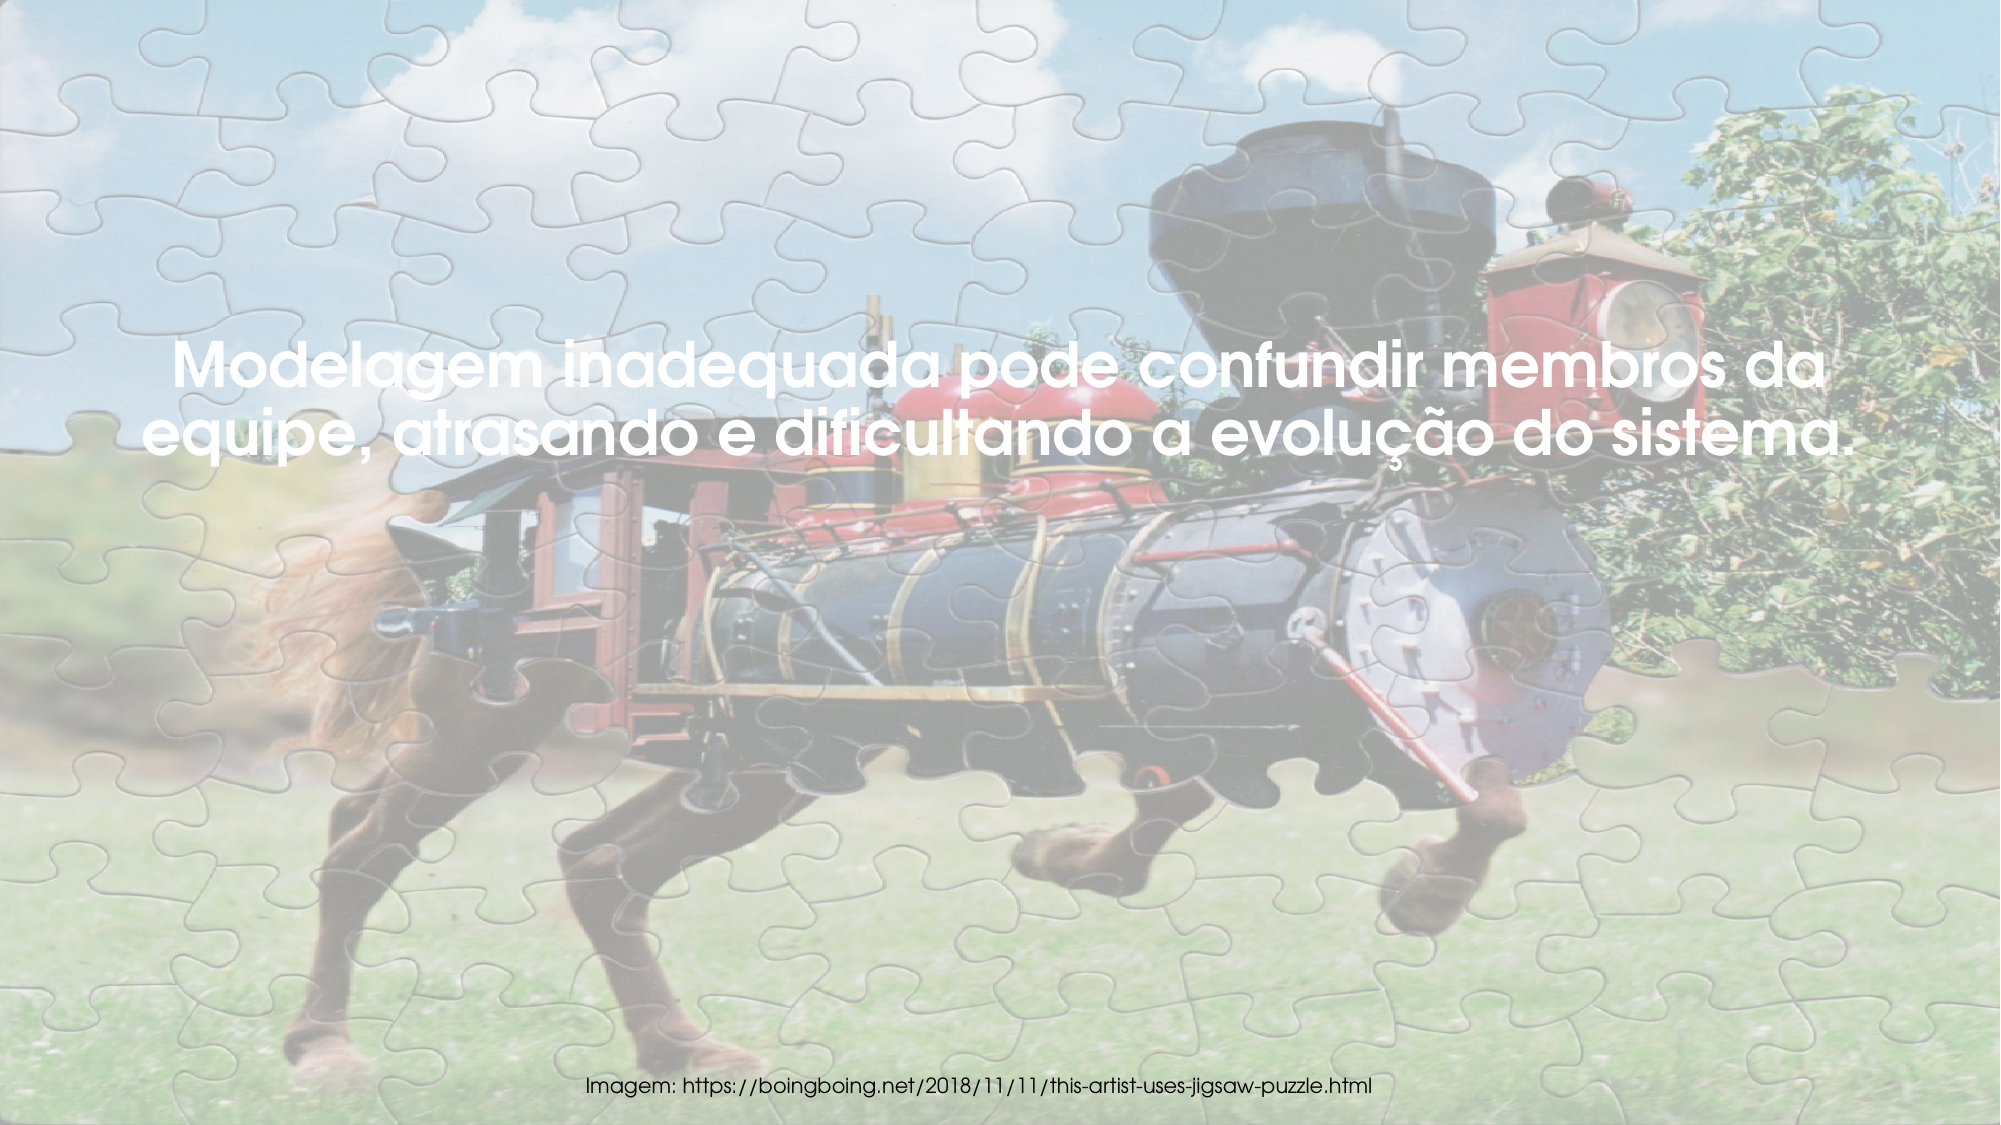

9
Modelagem inadequada pode confundir membros da equipe, atrasando e dificultando a evolução do sistema.
Imagem: https://boingboing.net/2018/11/11/this-artist-uses-jigsaw-puzzle.html